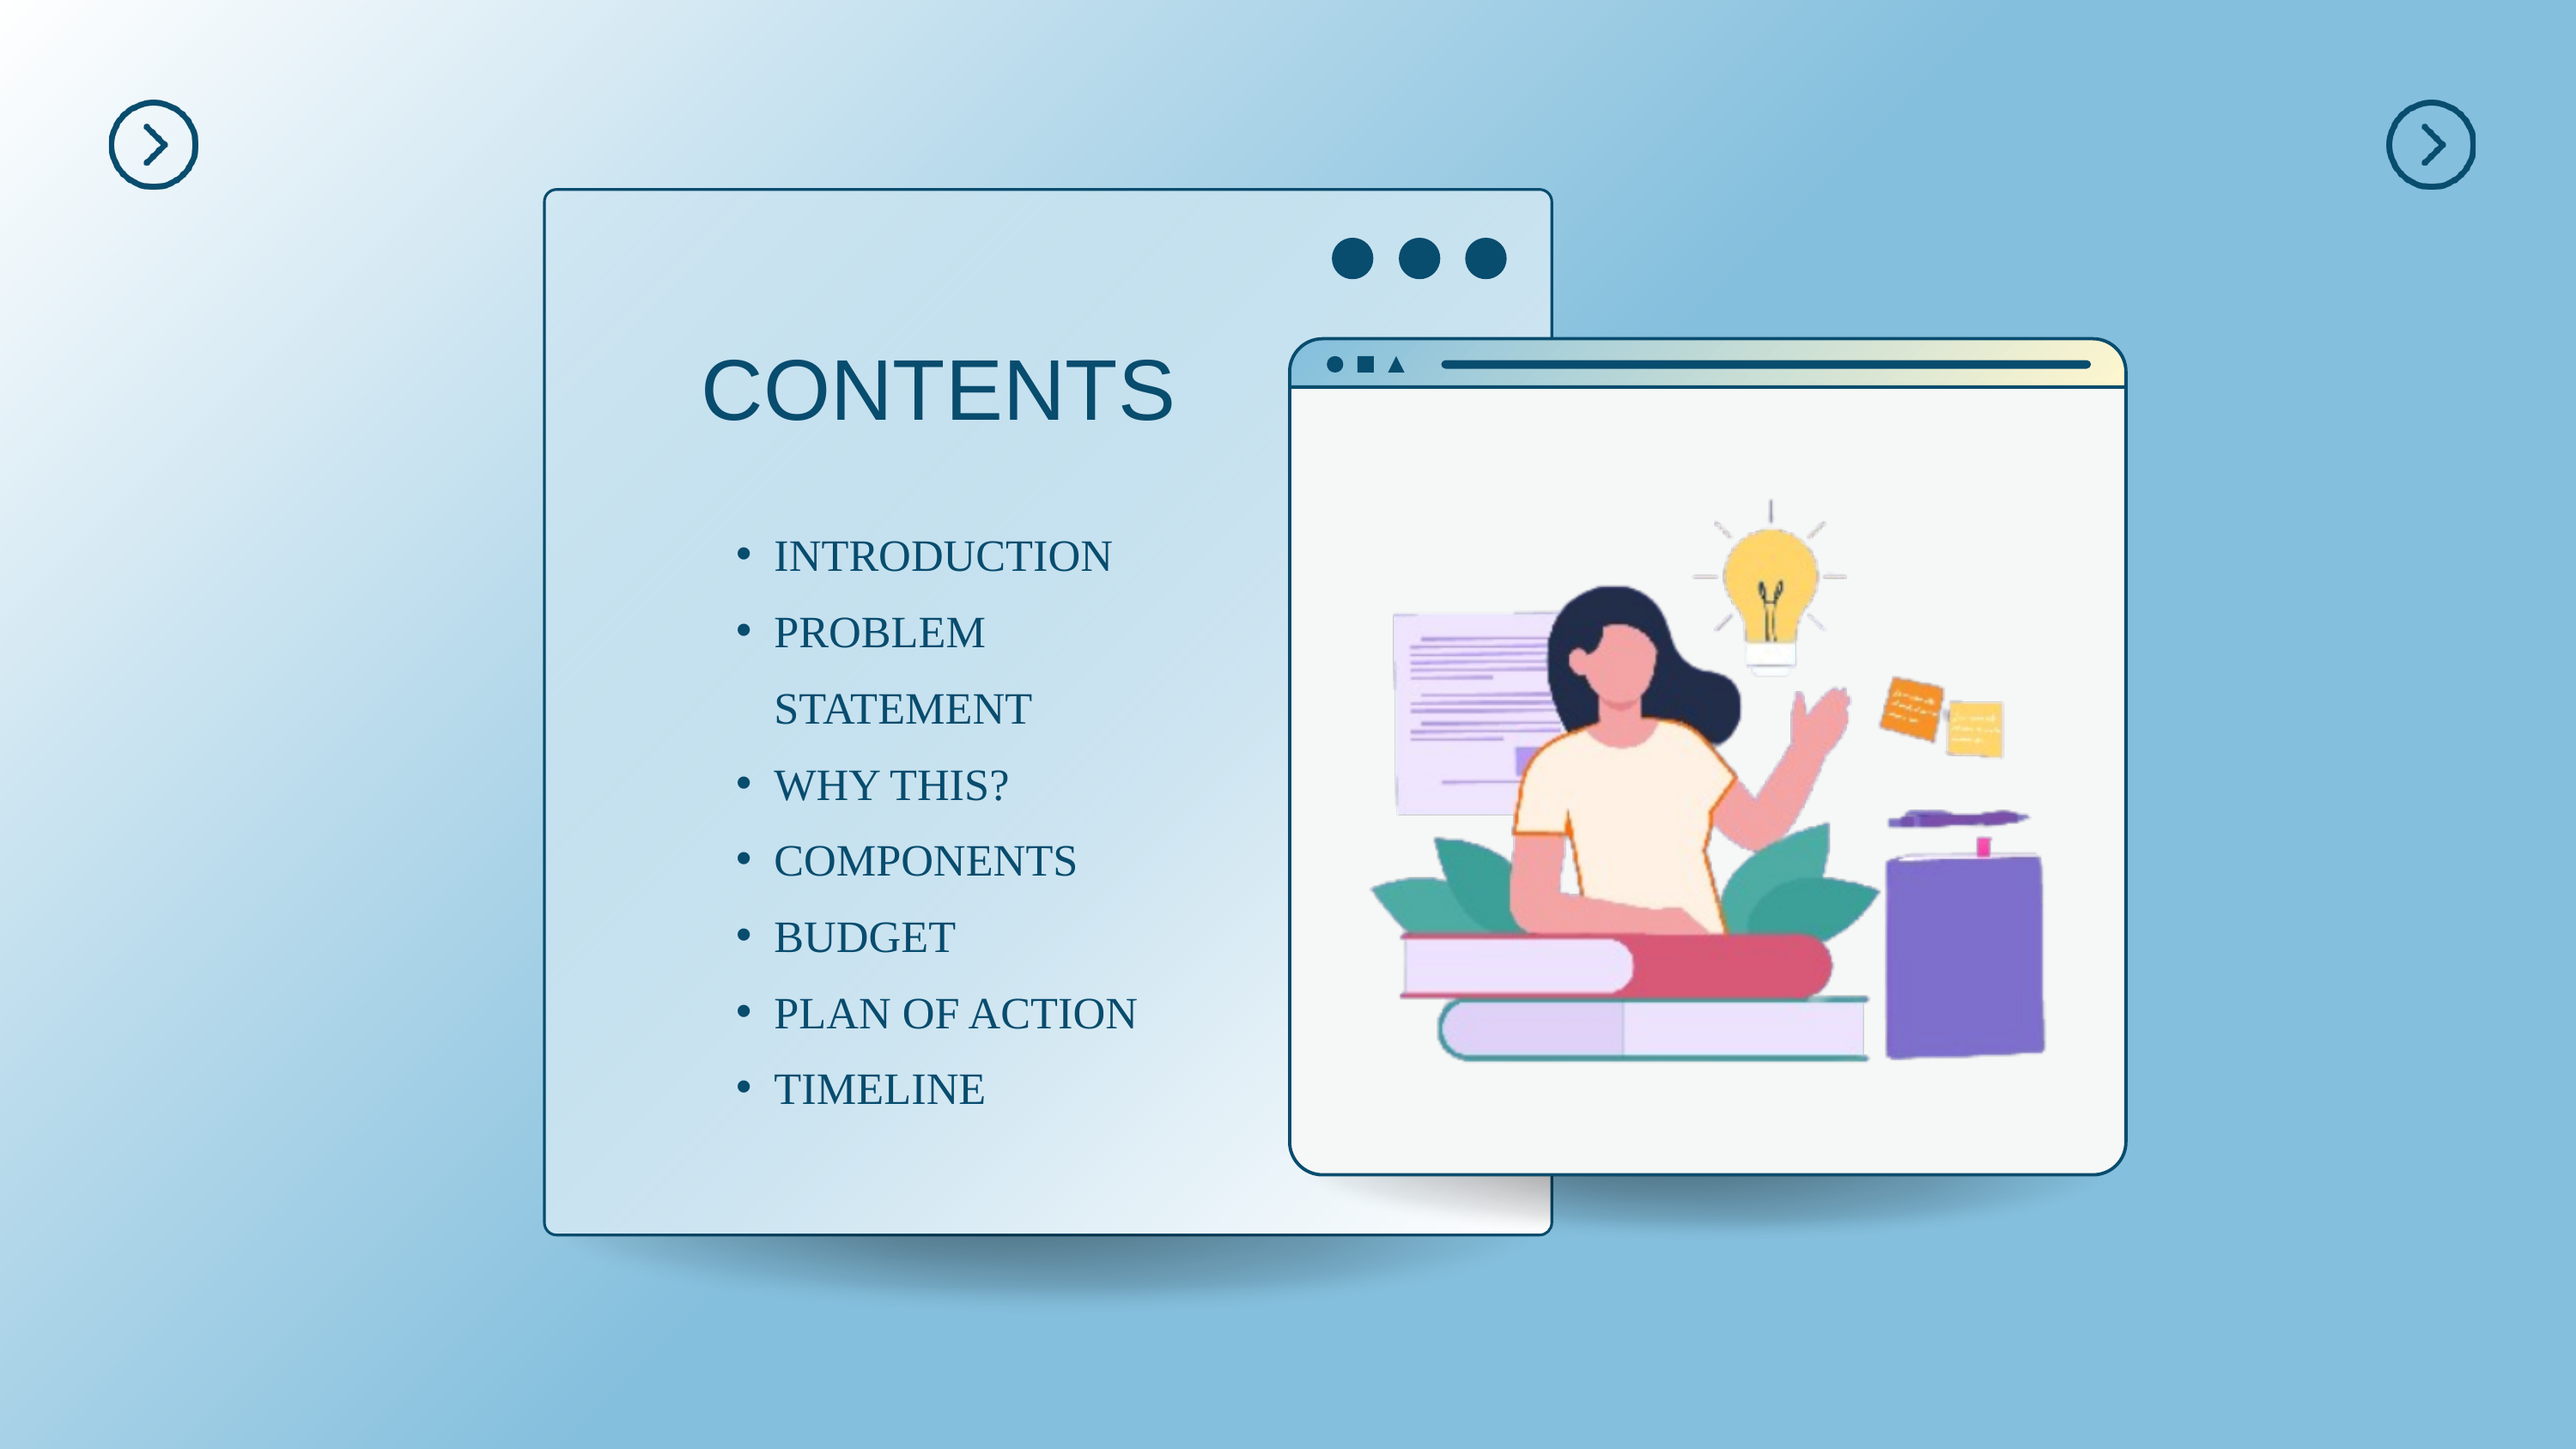

CONTENTS

INTRODUCTION
PROBLEM STATEMENT
WHY THIS?
COMPONENTS
BUDGET
PLAN OF ACTION
TIMELINE